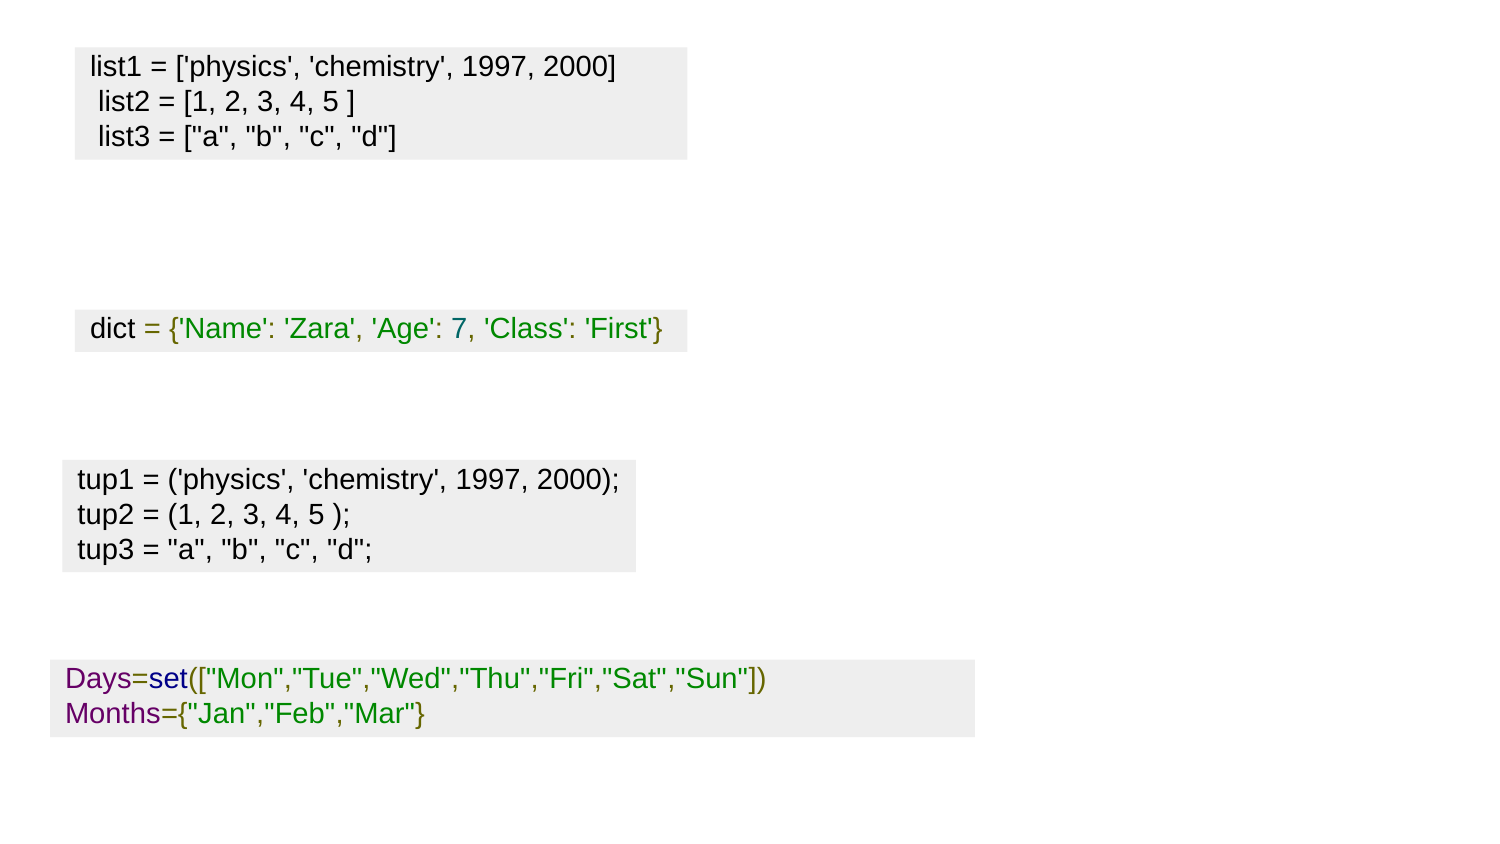

list1 = ['physics', 'chemistry', 1997, 2000]
 list2 = [1, 2, 3, 4, 5 ]
 list3 = ["a", "b", "c", "d"]
dict = {'Name': 'Zara', 'Age': 7, 'Class': 'First'}
tup1 = ('physics', 'chemistry', 1997, 2000);
tup2 = (1, 2, 3, 4, 5 );
tup3 = "a", "b", "c", "d";
Days=set(["Mon","Tue","Wed","Thu","Fri","Sat","Sun"])
Months={"Jan","Feb","Mar"}